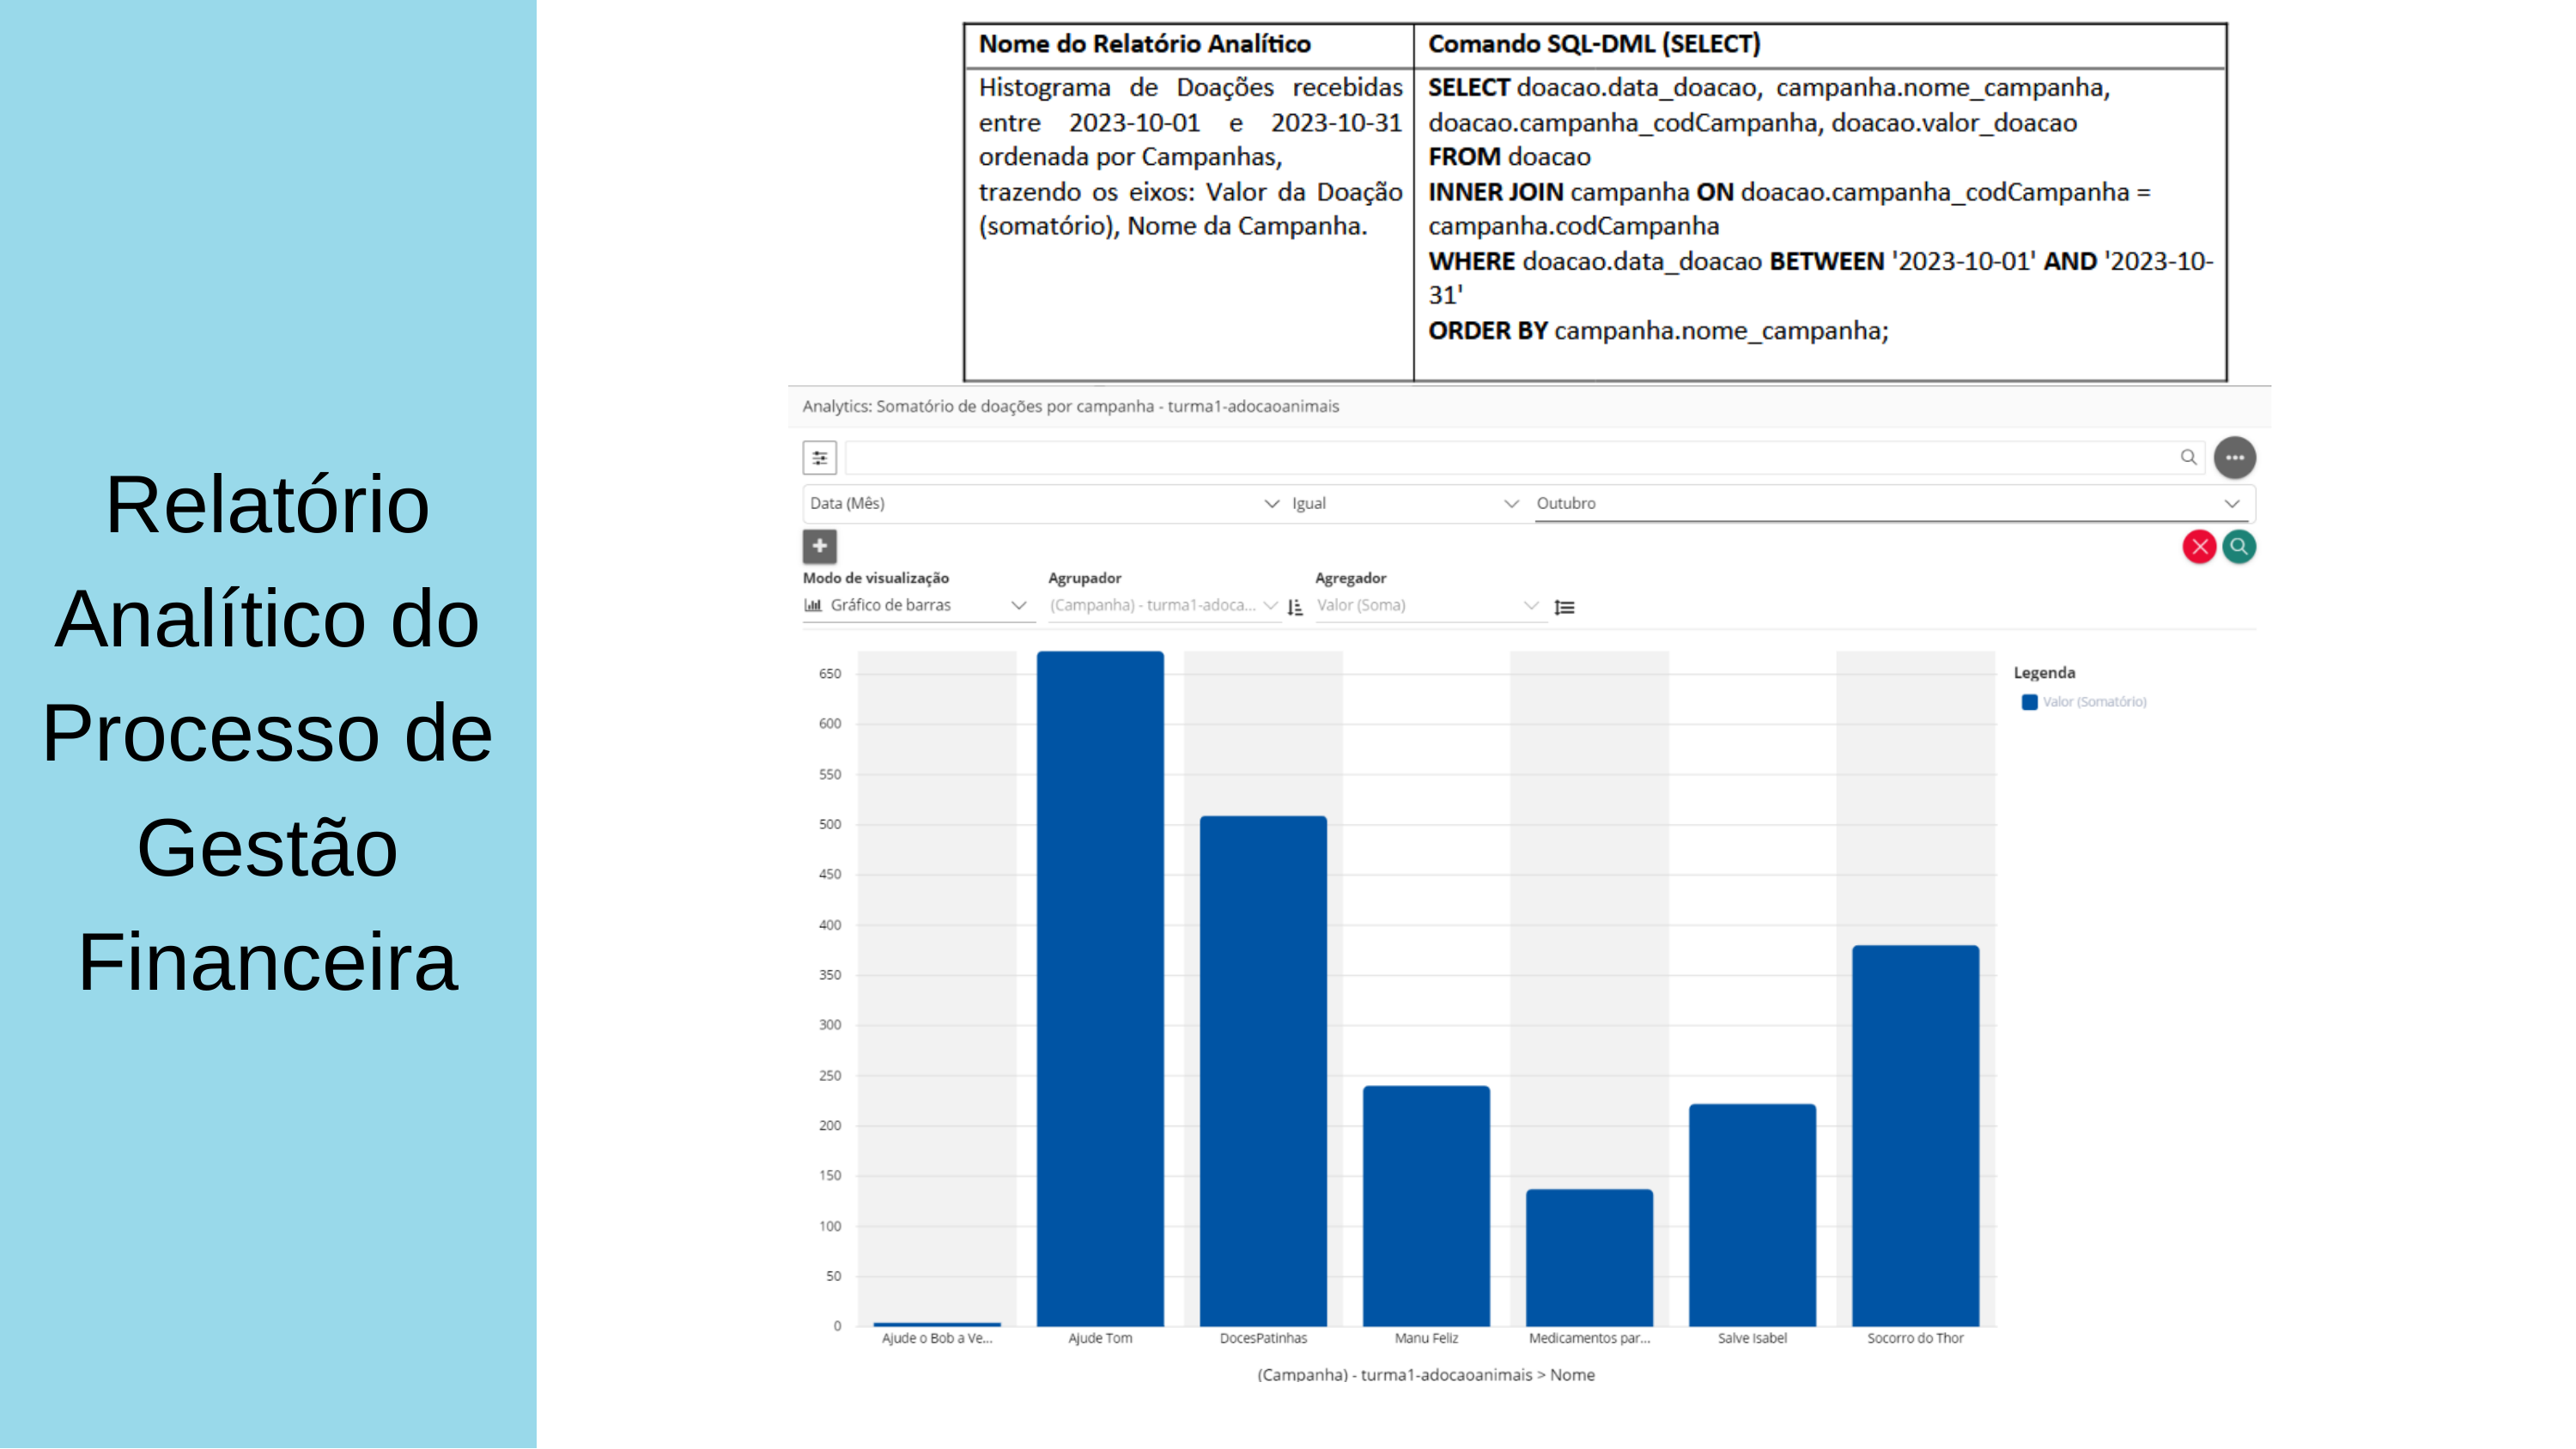

Relatório Analítico do Processo de Gestão Financeira